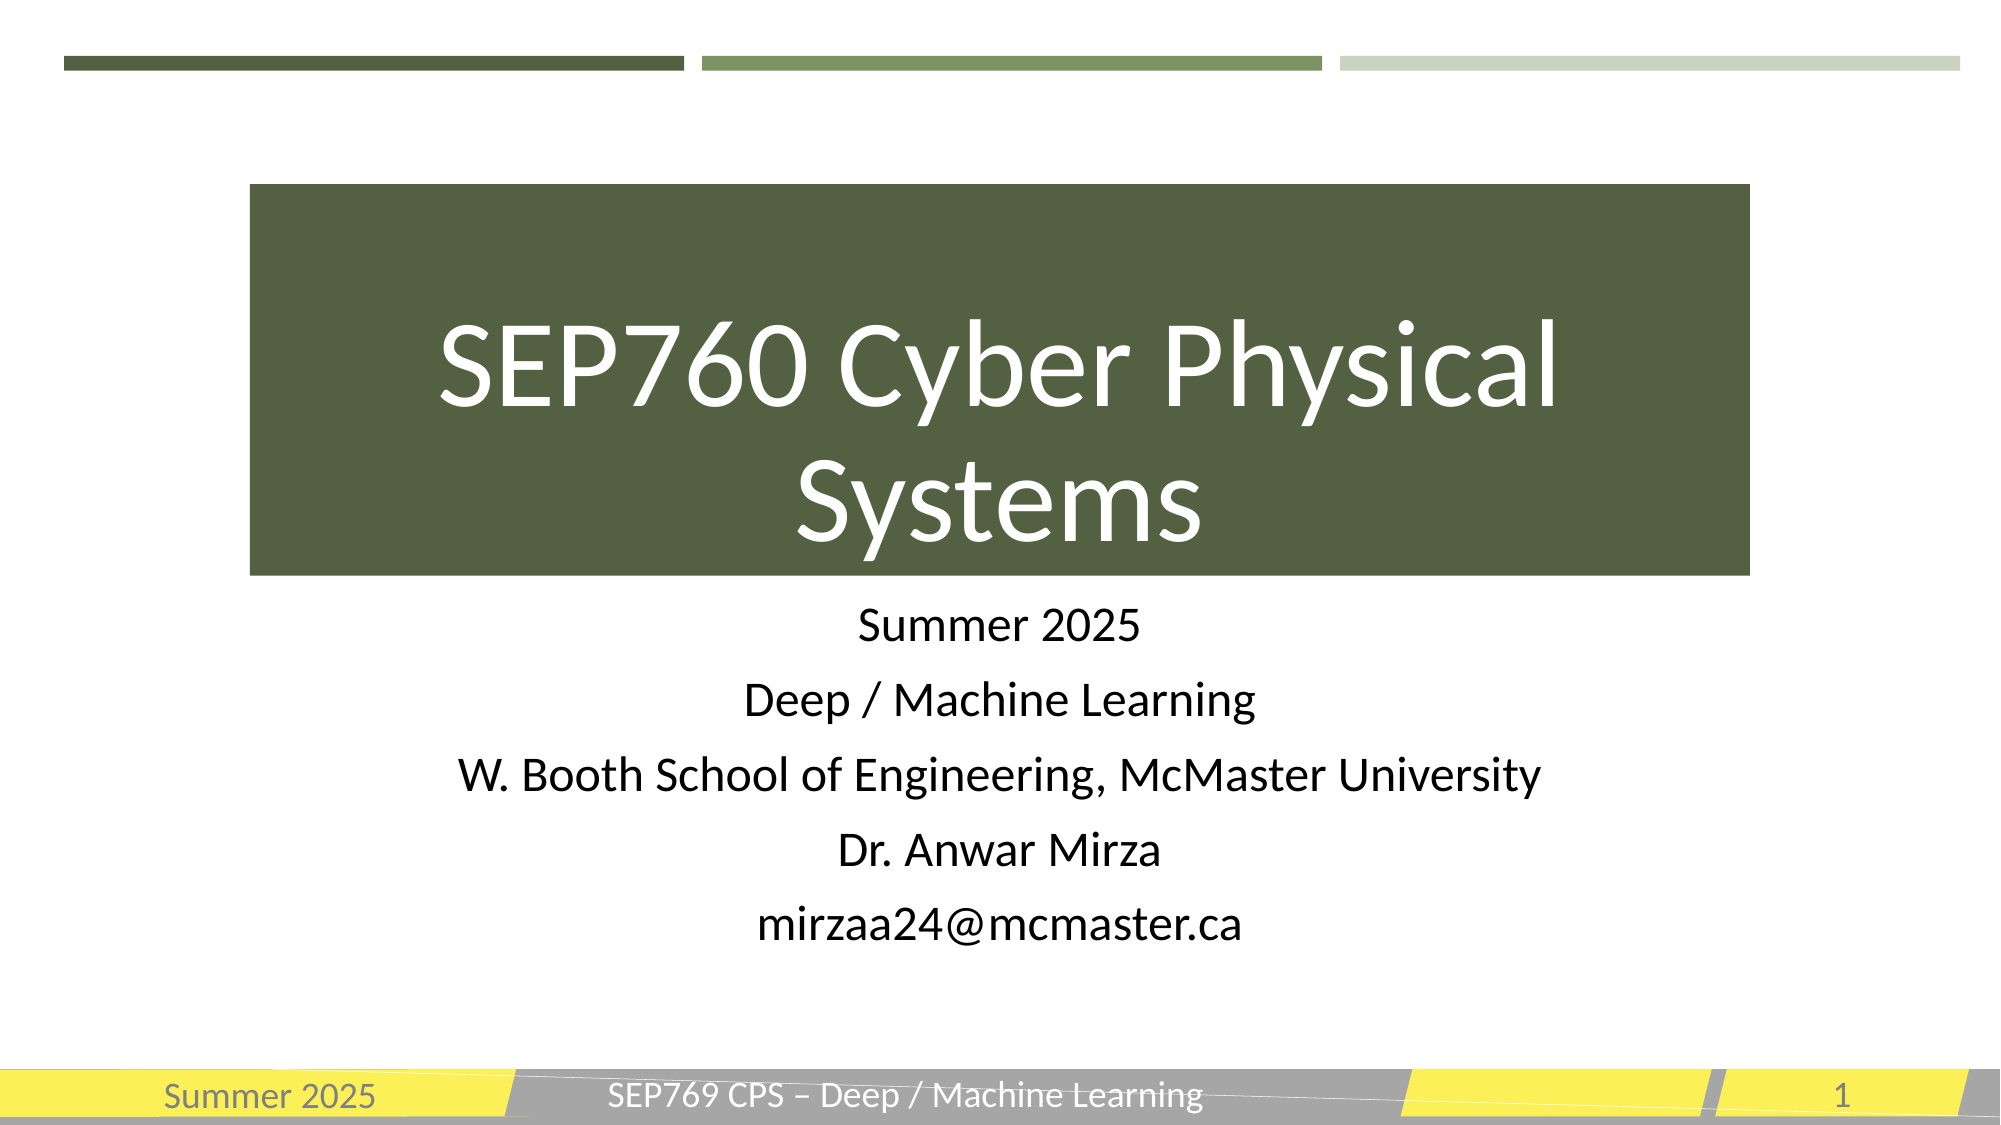

# SEP760 Cyber Physical Systems
Summer 2025
Deep / Machine Learning
W. Booth School of Engineering, McMaster University
Dr. Anwar Mirza
mirzaa24@mcmaster.ca